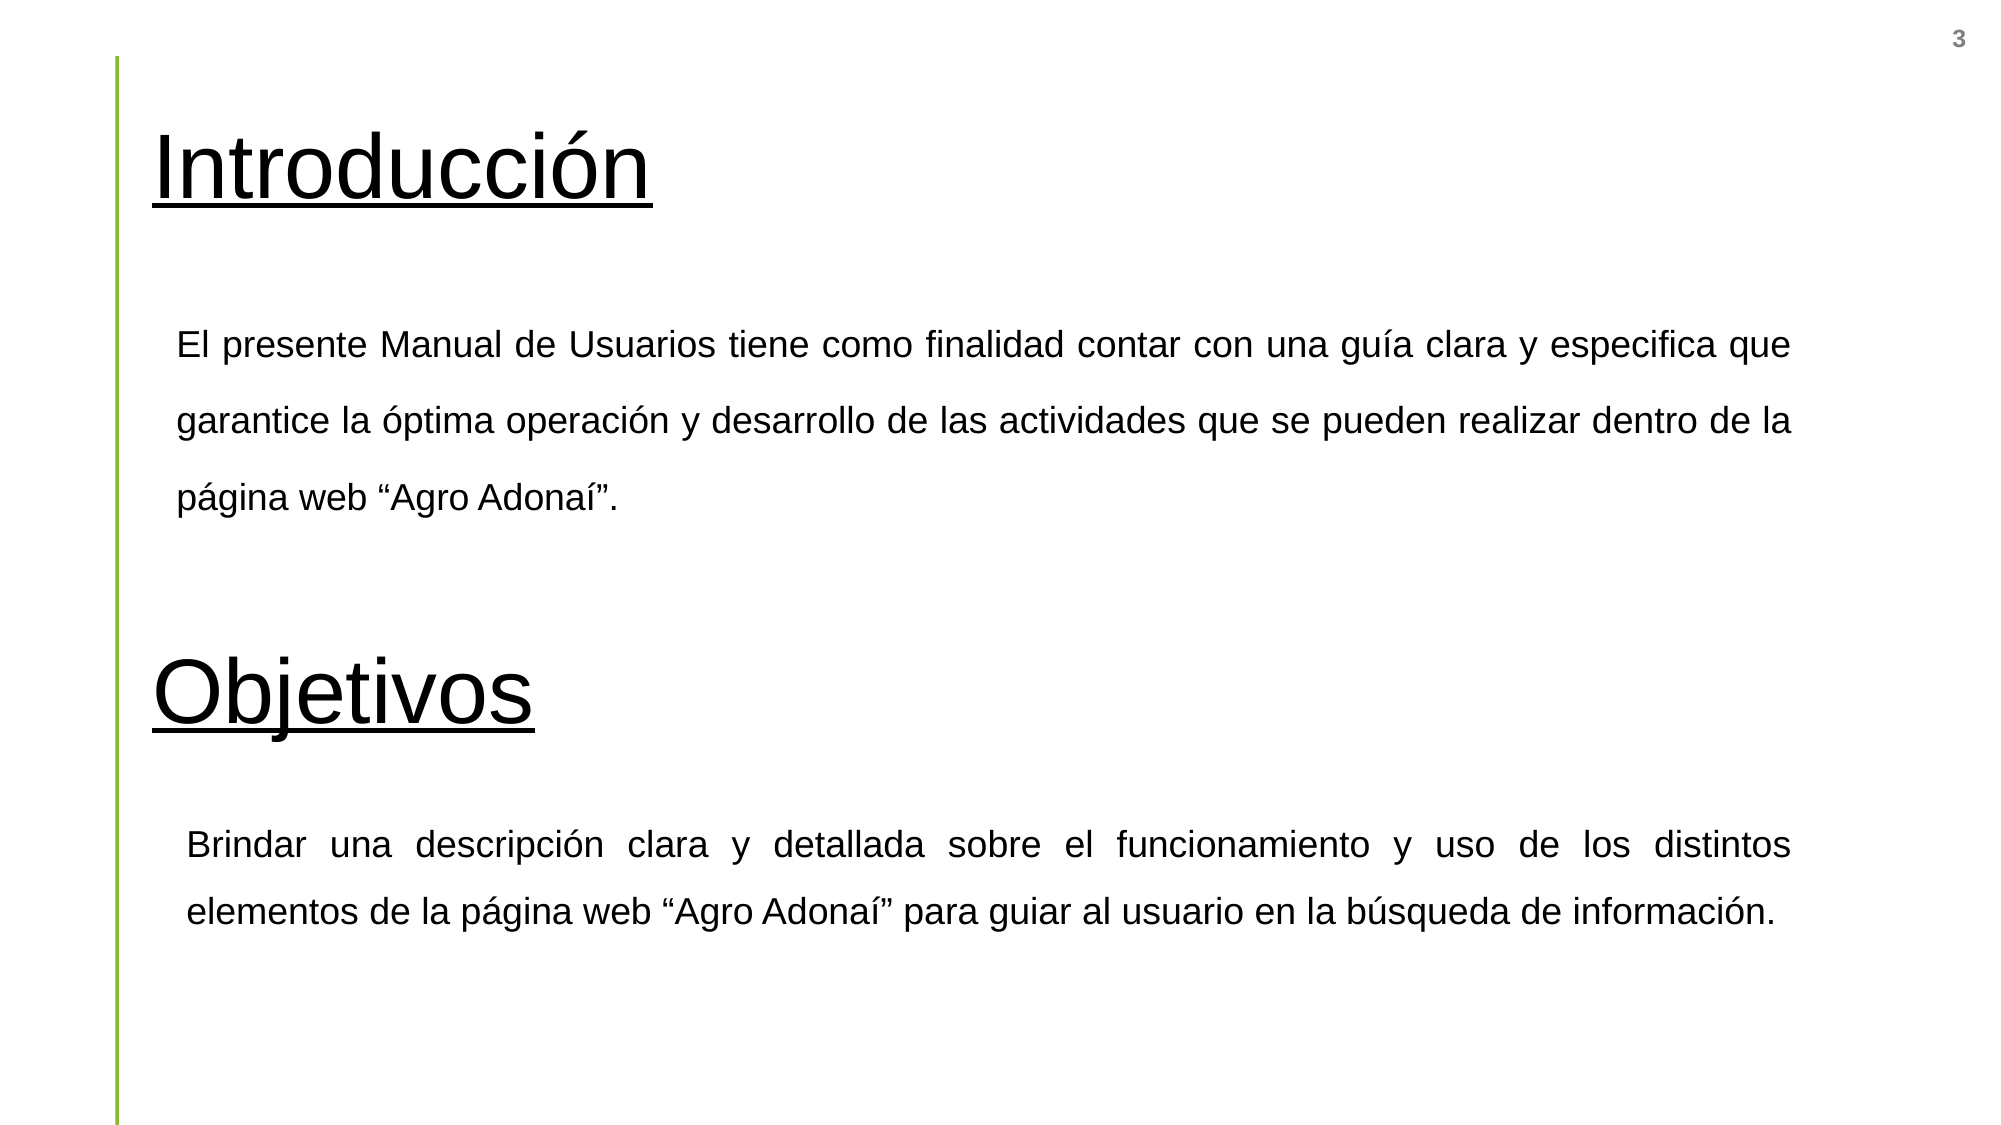

3
# Introducción
El presente Manual de Usuarios tiene como finalidad contar con una guía clara y especifica que garantice la óptima operación y desarrollo de las actividades que se pueden realizar dentro de la página web “Agro Adonaí”.

Objetivos
Brindar una descripción clara y detallada sobre el funcionamiento y uso de los distintos elementos de la página web “Agro Adonaí” para guiar al usuario en la búsqueda de información.